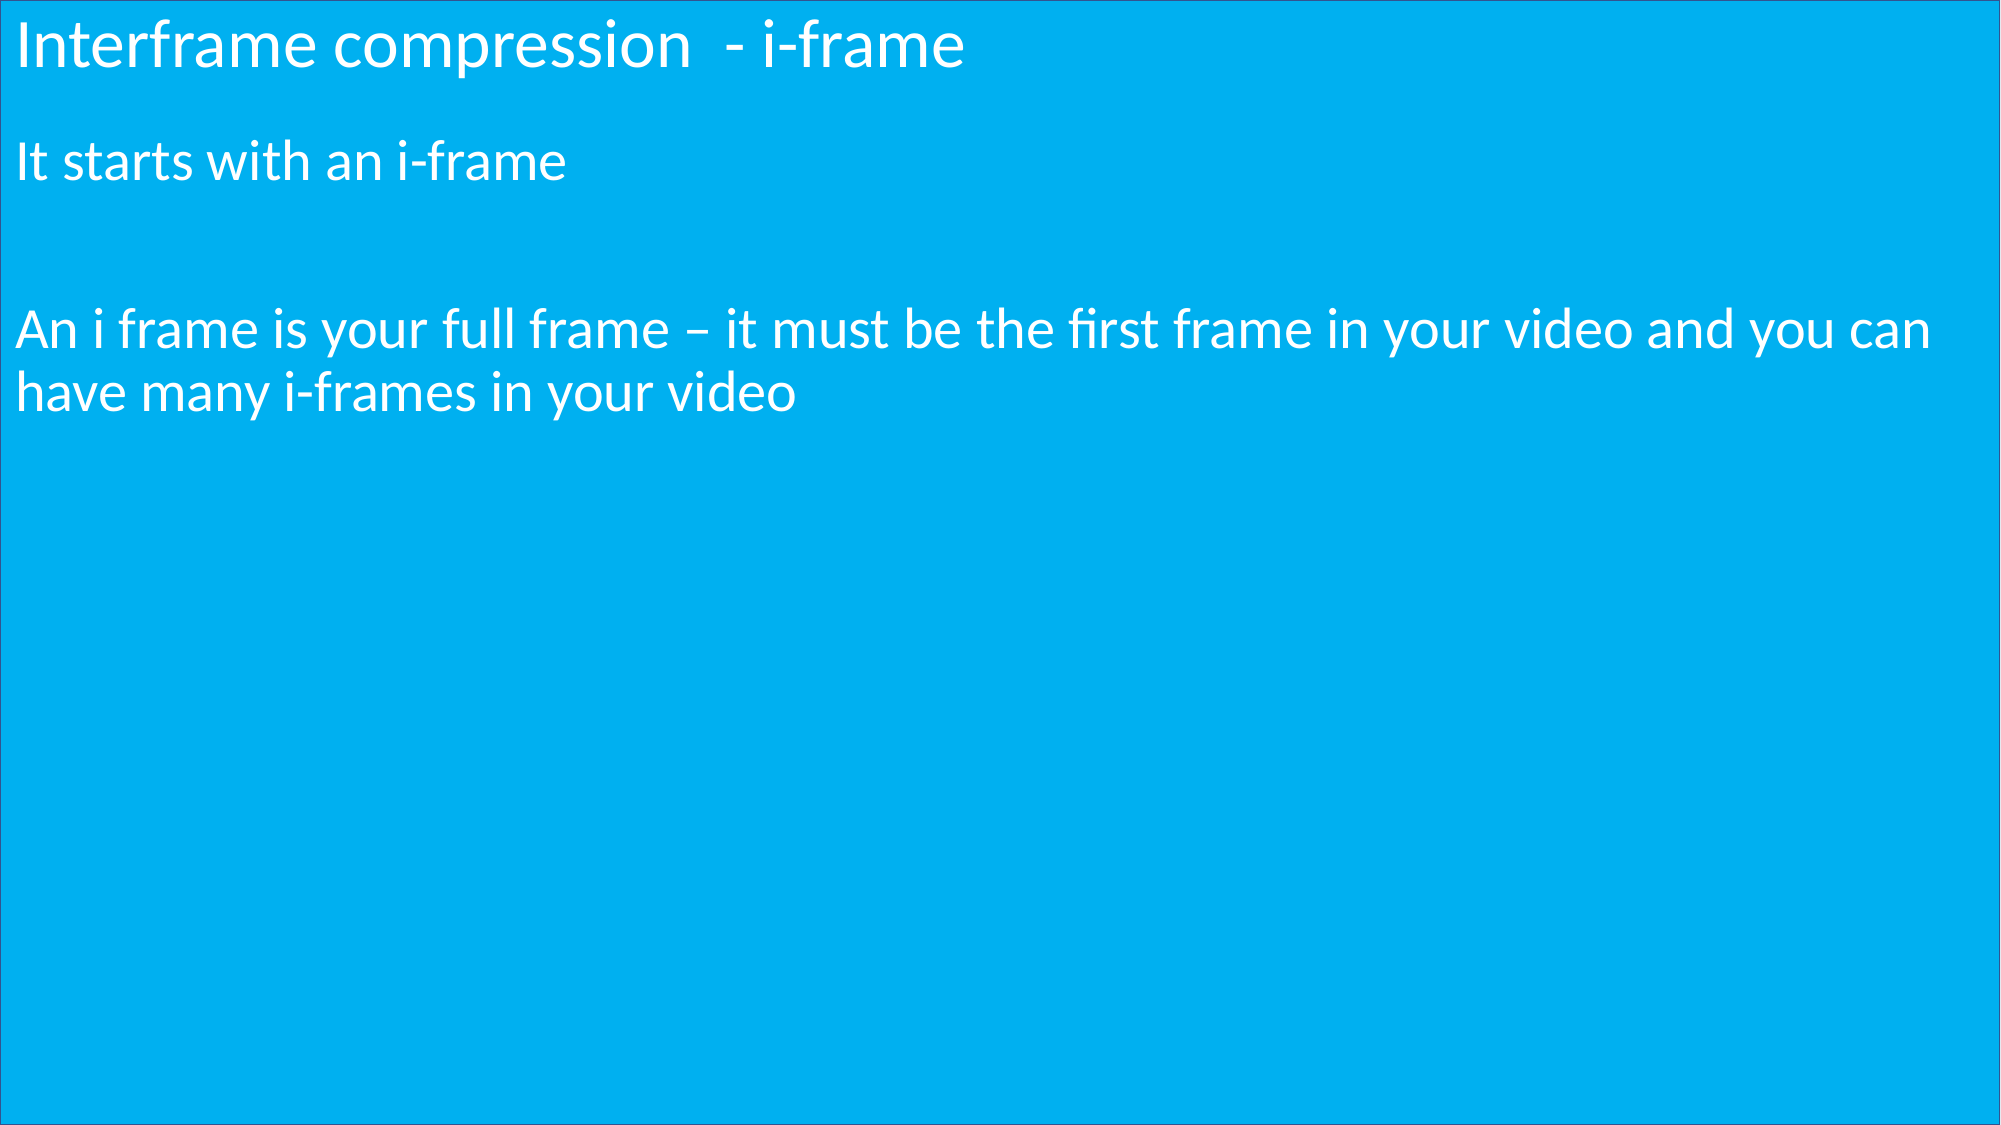

# Interframe compression  - i-frame
It starts with an i-frame

An i frame is your full frame – it must be the first frame in your video and you can have many i-frames in your video